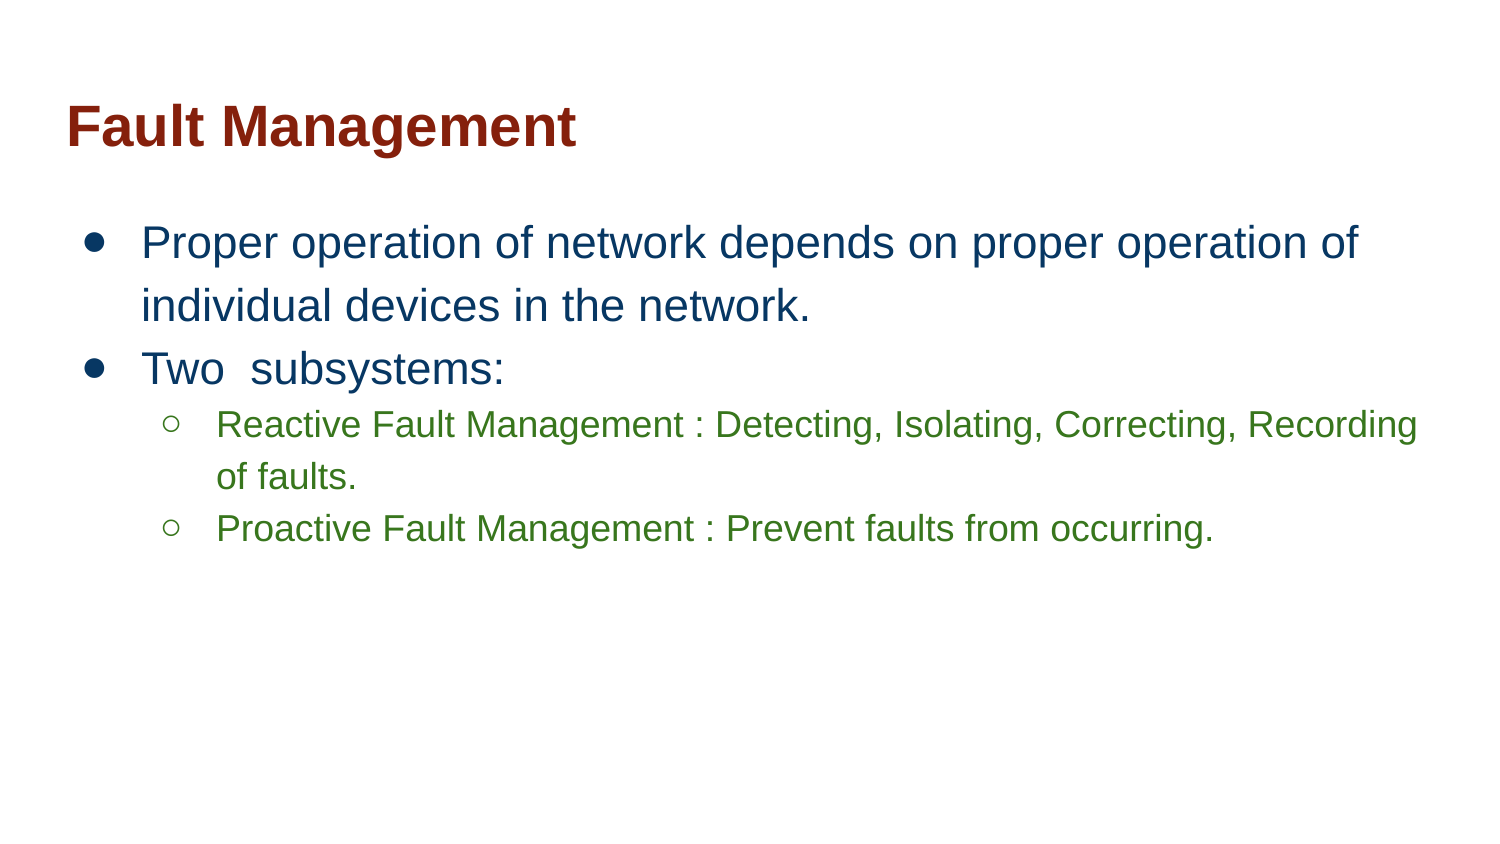

# Fault Management
Proper operation of network depends on proper operation of individual devices in the network.
Two  subsystems:
Reactive Fault Management : Detecting, Isolating, Correcting, Recording of faults.
Proactive Fault Management : Prevent faults from occurring.